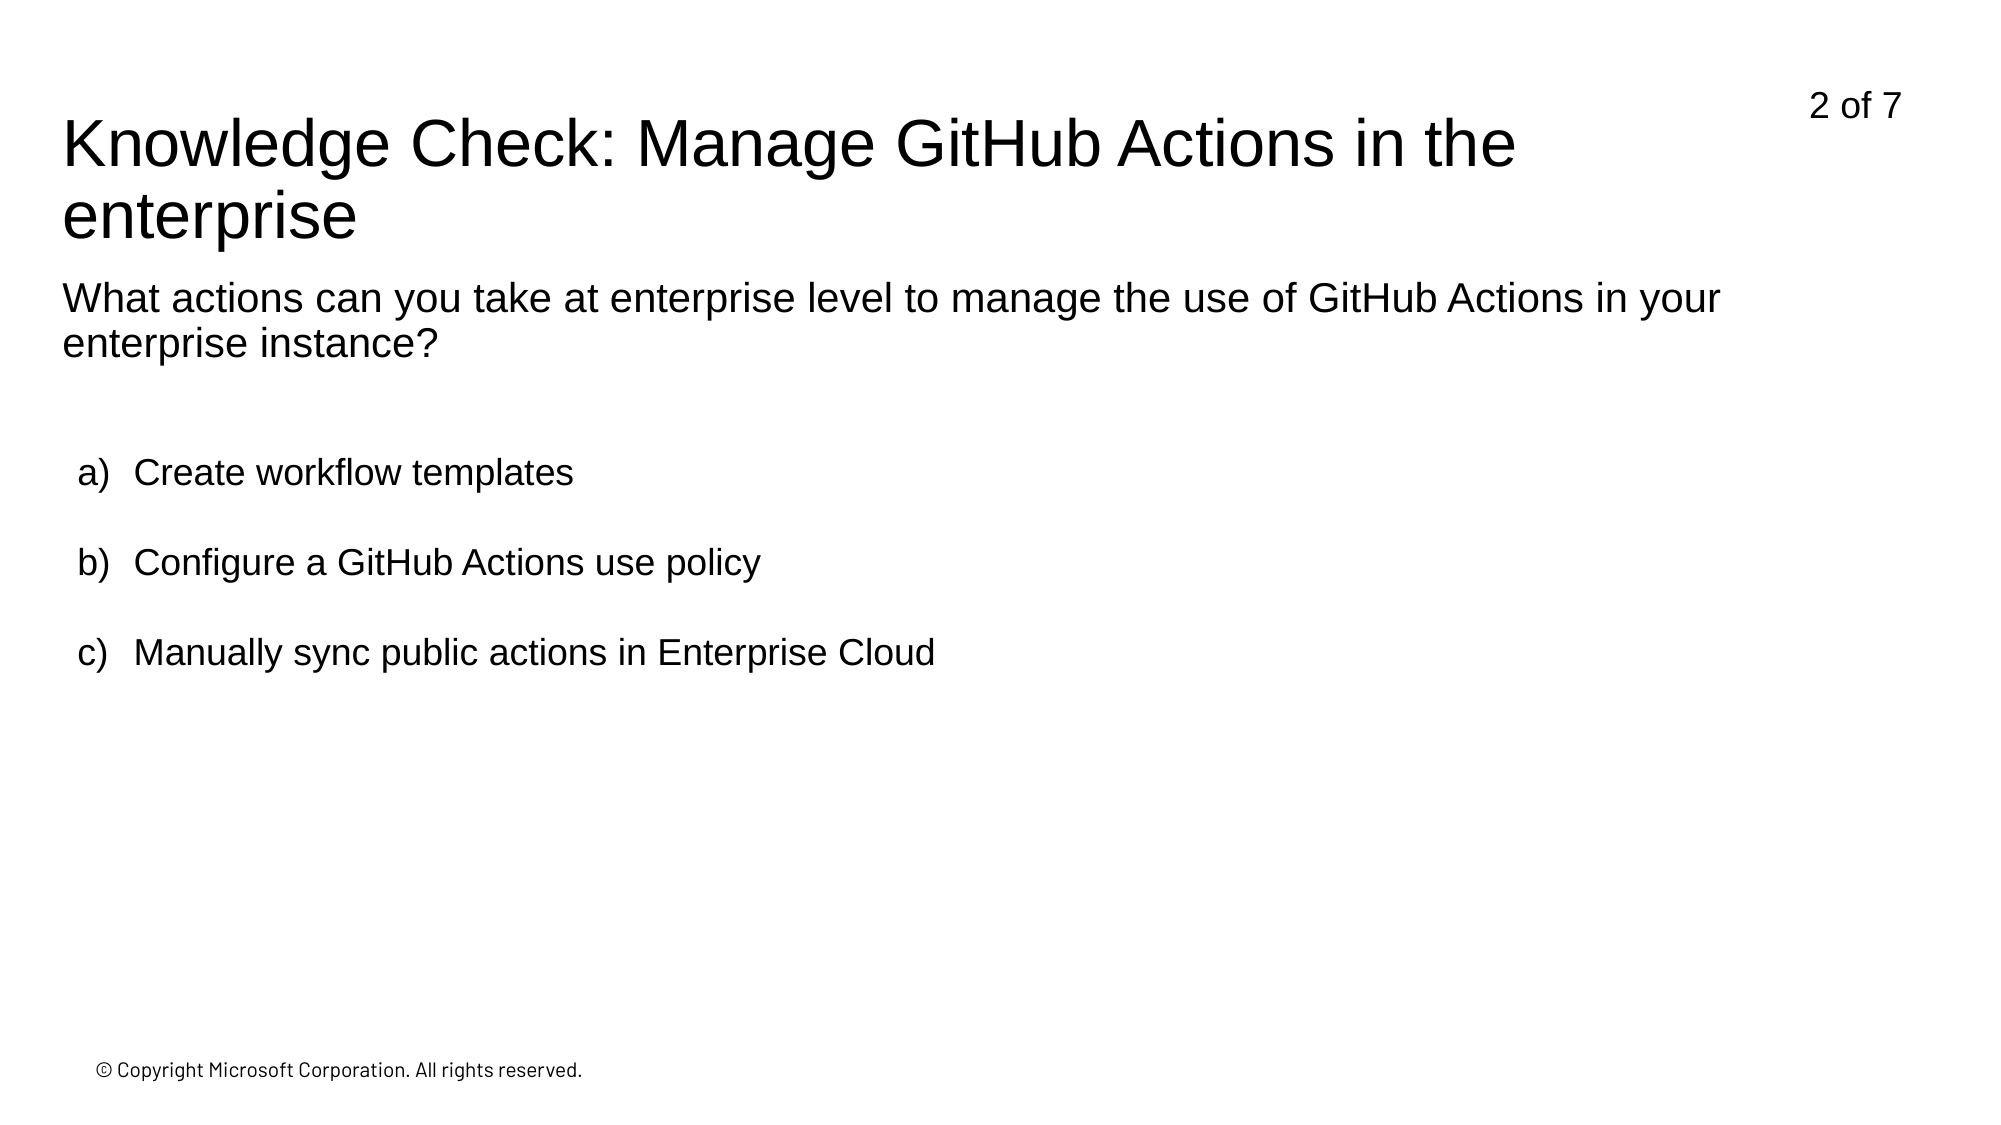

2 of 7
# Knowledge Check: Manage GitHub Actions in the enterprise
What actions can you take at enterprise level to manage the use of GitHub Actions in your enterprise instance?
Create workflow templates
Configure a GitHub Actions use policy
Manually sync public actions in Enterprise Cloud
© Copyright Microsoft Corporation. All rights reserved.